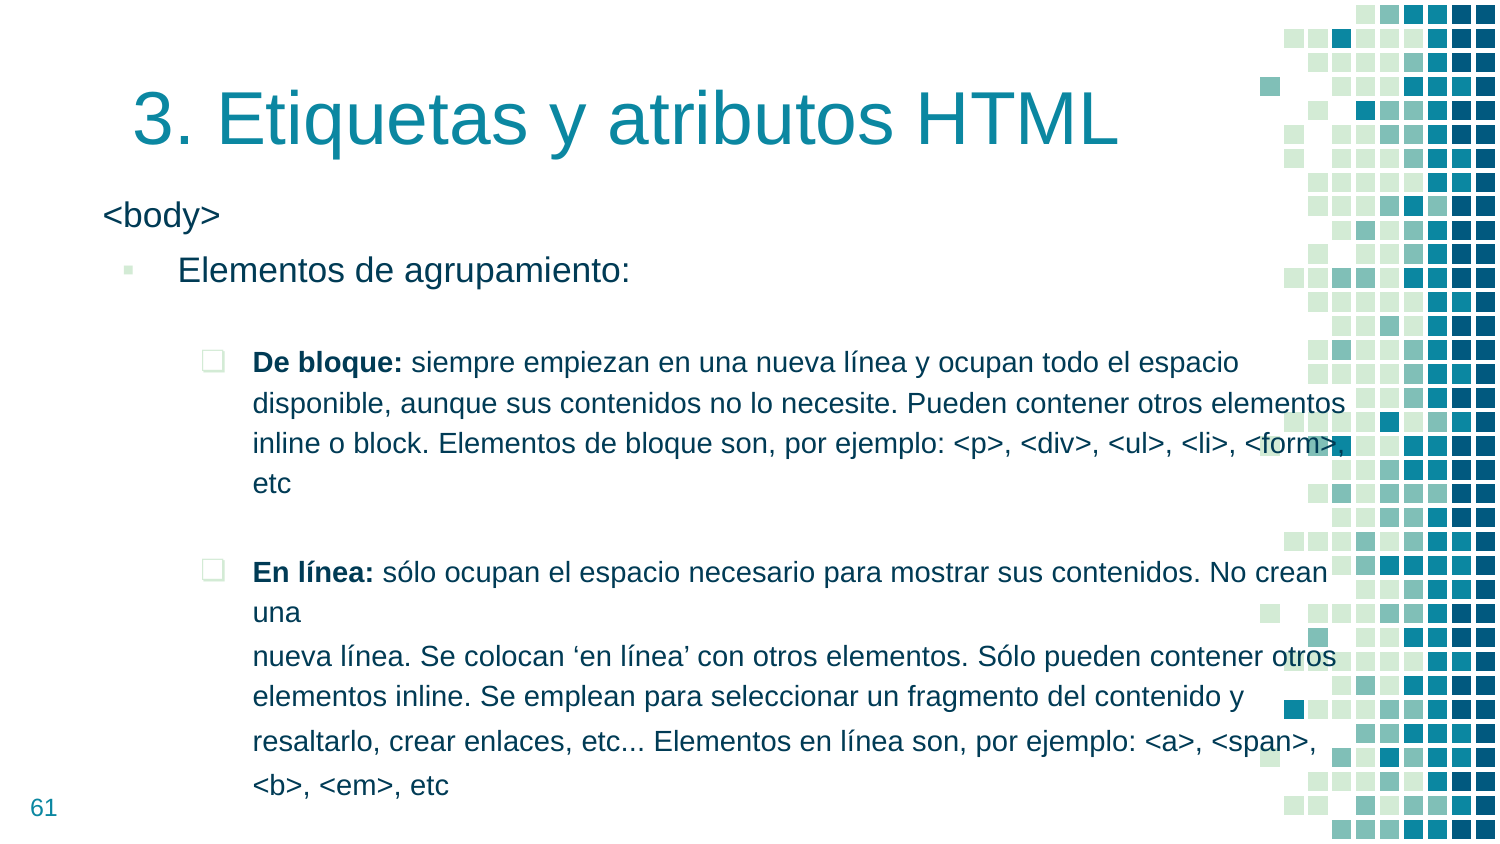

# 3. Etiquetas y atributos HTML
<body>
Elementos de agrupamiento:

De bloque: siempre empiezan en una nueva línea y ocupan todo el espacio disponible, aunque sus contenidos no lo necesite. Pueden contener otros elementos inline o block. Elementos de bloque son, por ejemplo: <p>, <div>, <ul>, <li>, <form>, etc

En línea: sólo ocupan el espacio necesario para mostrar sus contenidos. No crean una
nueva línea. Se colocan ‘en línea’ con otros elementos. Sólo pueden contener otros elementos inline. Se emplean para seleccionar un fragmento del contenido y
resaltarlo, crear enlaces, etc... Elementos en línea son, por ejemplo: <a>, <span>,
<b>, <em>, etc

61